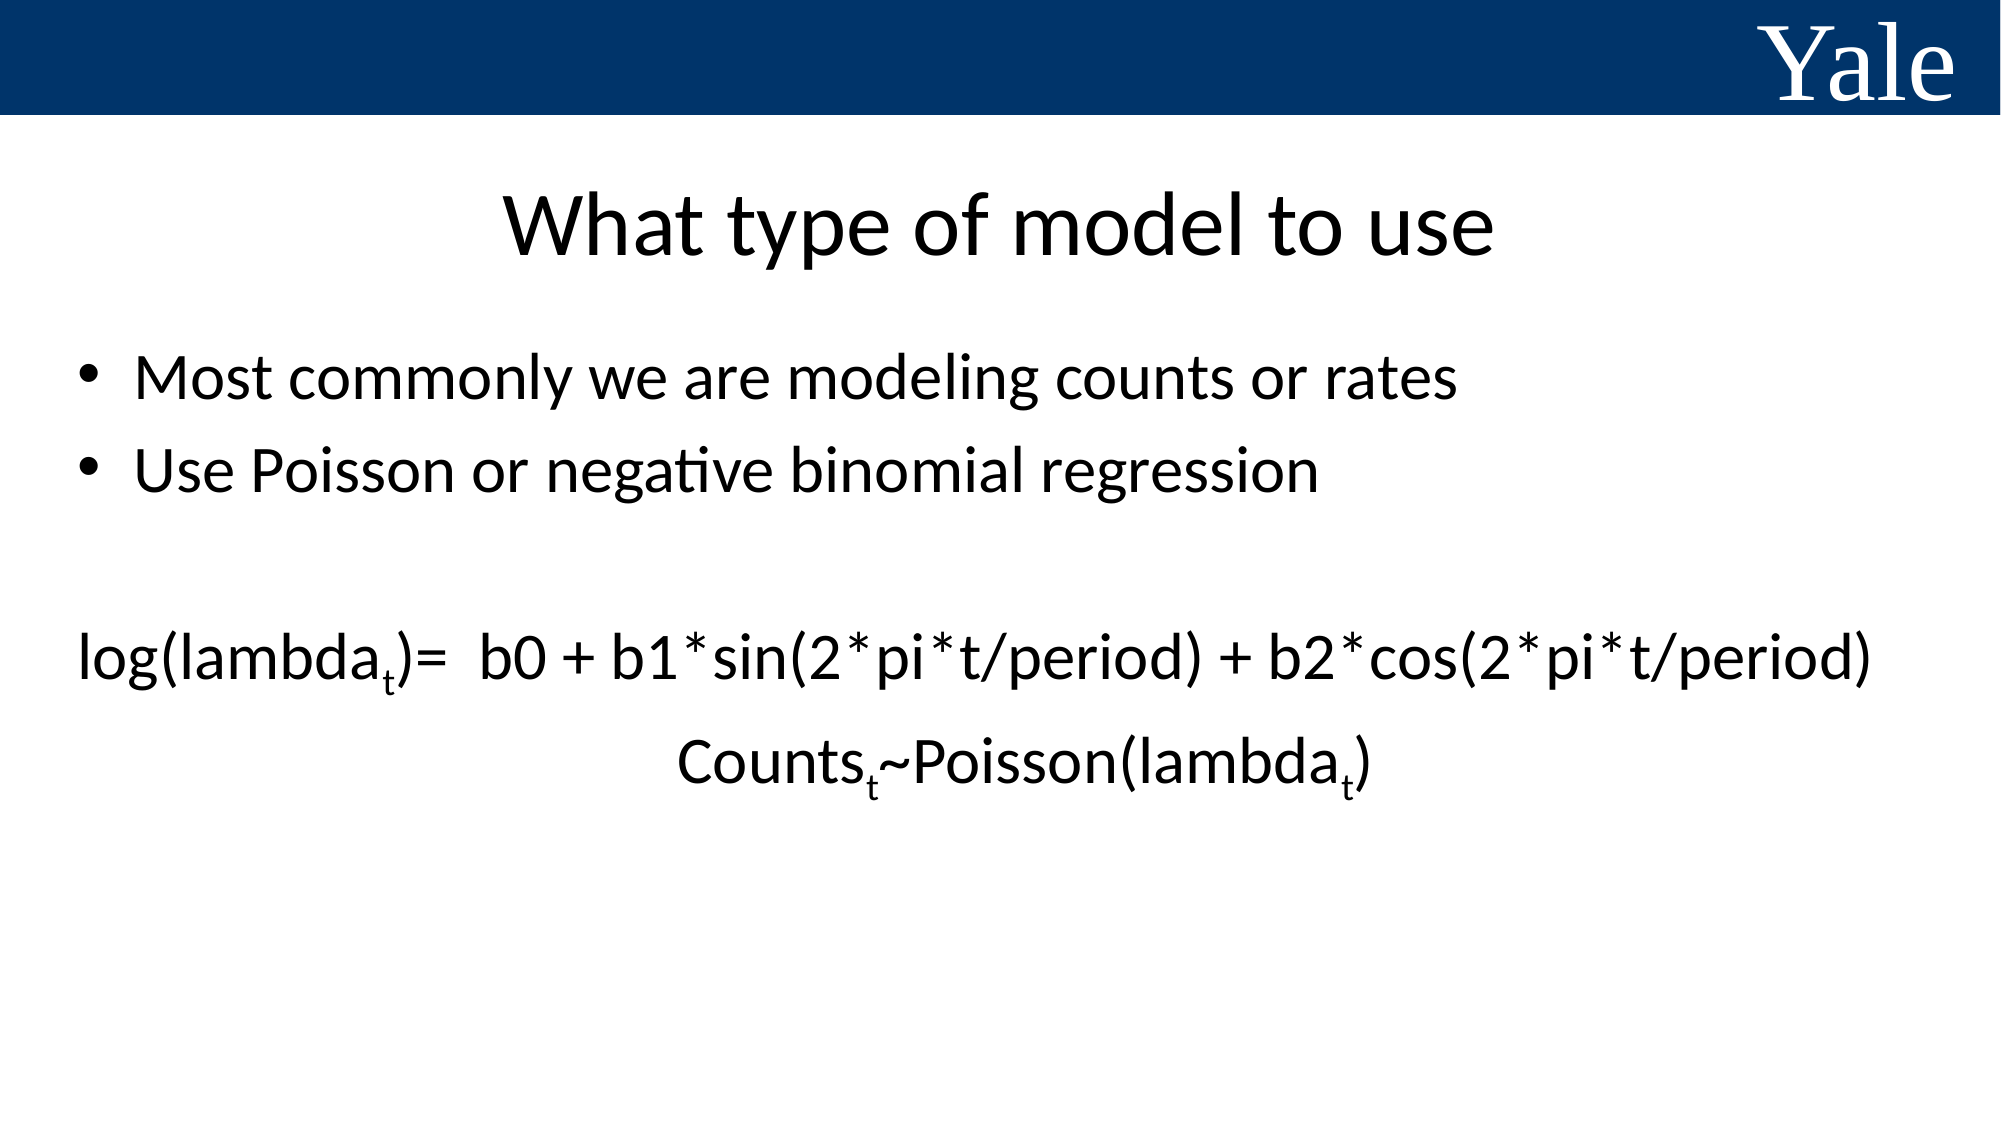

# What type of model to use
Most commonly we are modeling counts or rates
Use Poisson or negative binomial regression

log(lambdat)=  b0 + b1*sin(2*pi*t/period) + b2*cos(2*pi*t/period)
				Countst~Poisson(lambdat)